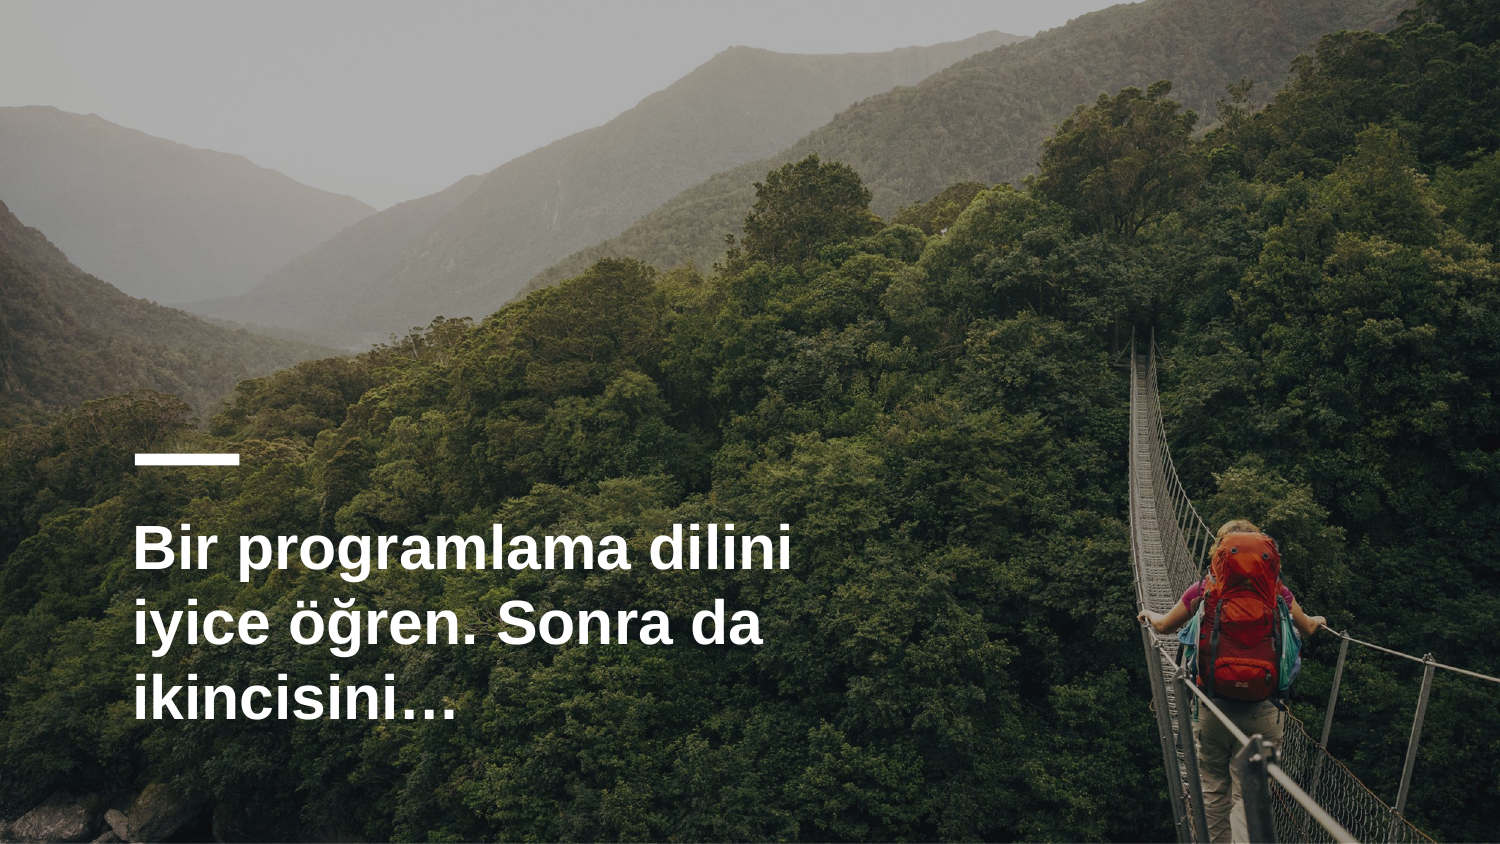

# Bir programlama dilini iyice öğren. Sonra da ikincisini…